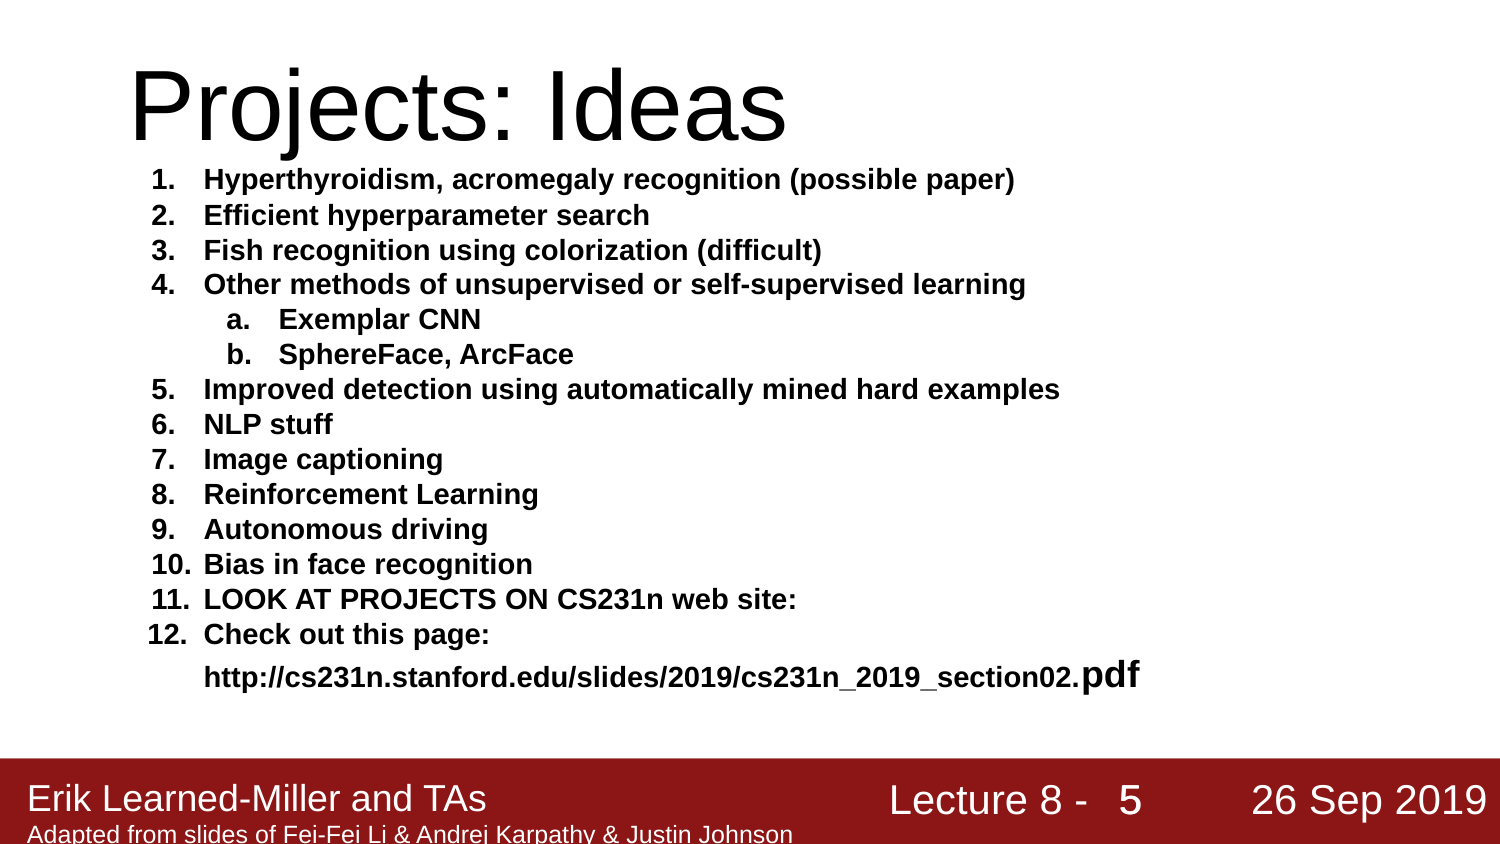

Projects: Ideas
Hyperthyroidism, acromegaly recognition (possible paper)
Efficient hyperparameter search
Fish recognition using colorization (difficult)
Other methods of unsupervised or self-supervised learning
Exemplar CNN
SphereFace, ArcFace
Improved detection using automatically mined hard examples
NLP stuff
Image captioning
Reinforcement Learning
Autonomous driving
Bias in face recognition
LOOK AT PROJECTS ON CS231n web site:
Check out this page: http://cs231n.stanford.edu/slides/2019/cs231n_2019_section02.pdf

5
5